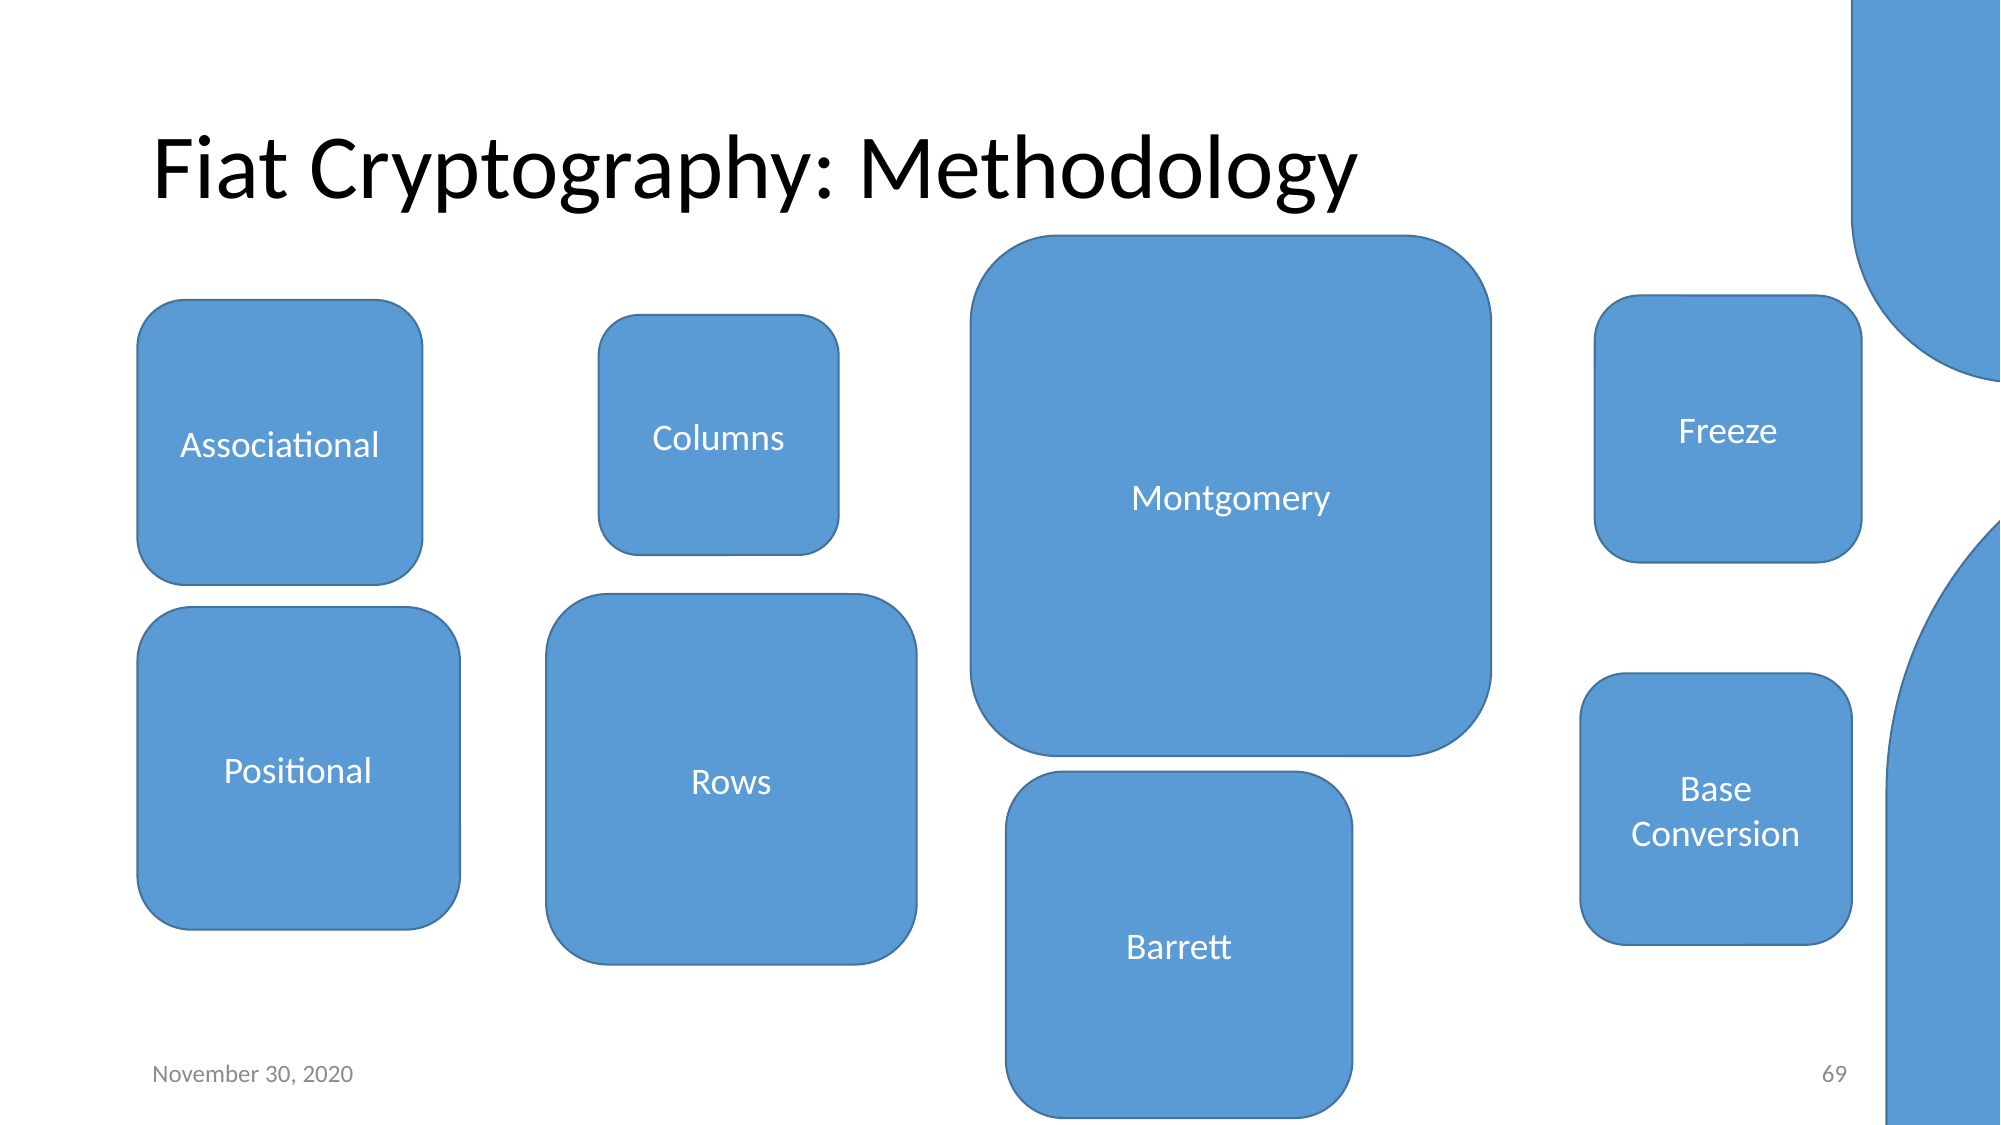

Bounds Analysis
Montgomery
Freeze
Associational
Columns
Partial Evaluation
Rows
Positional
Base Conversion
Barrett
# Fiat Cryptography: Methodology

November 30, 2020
69